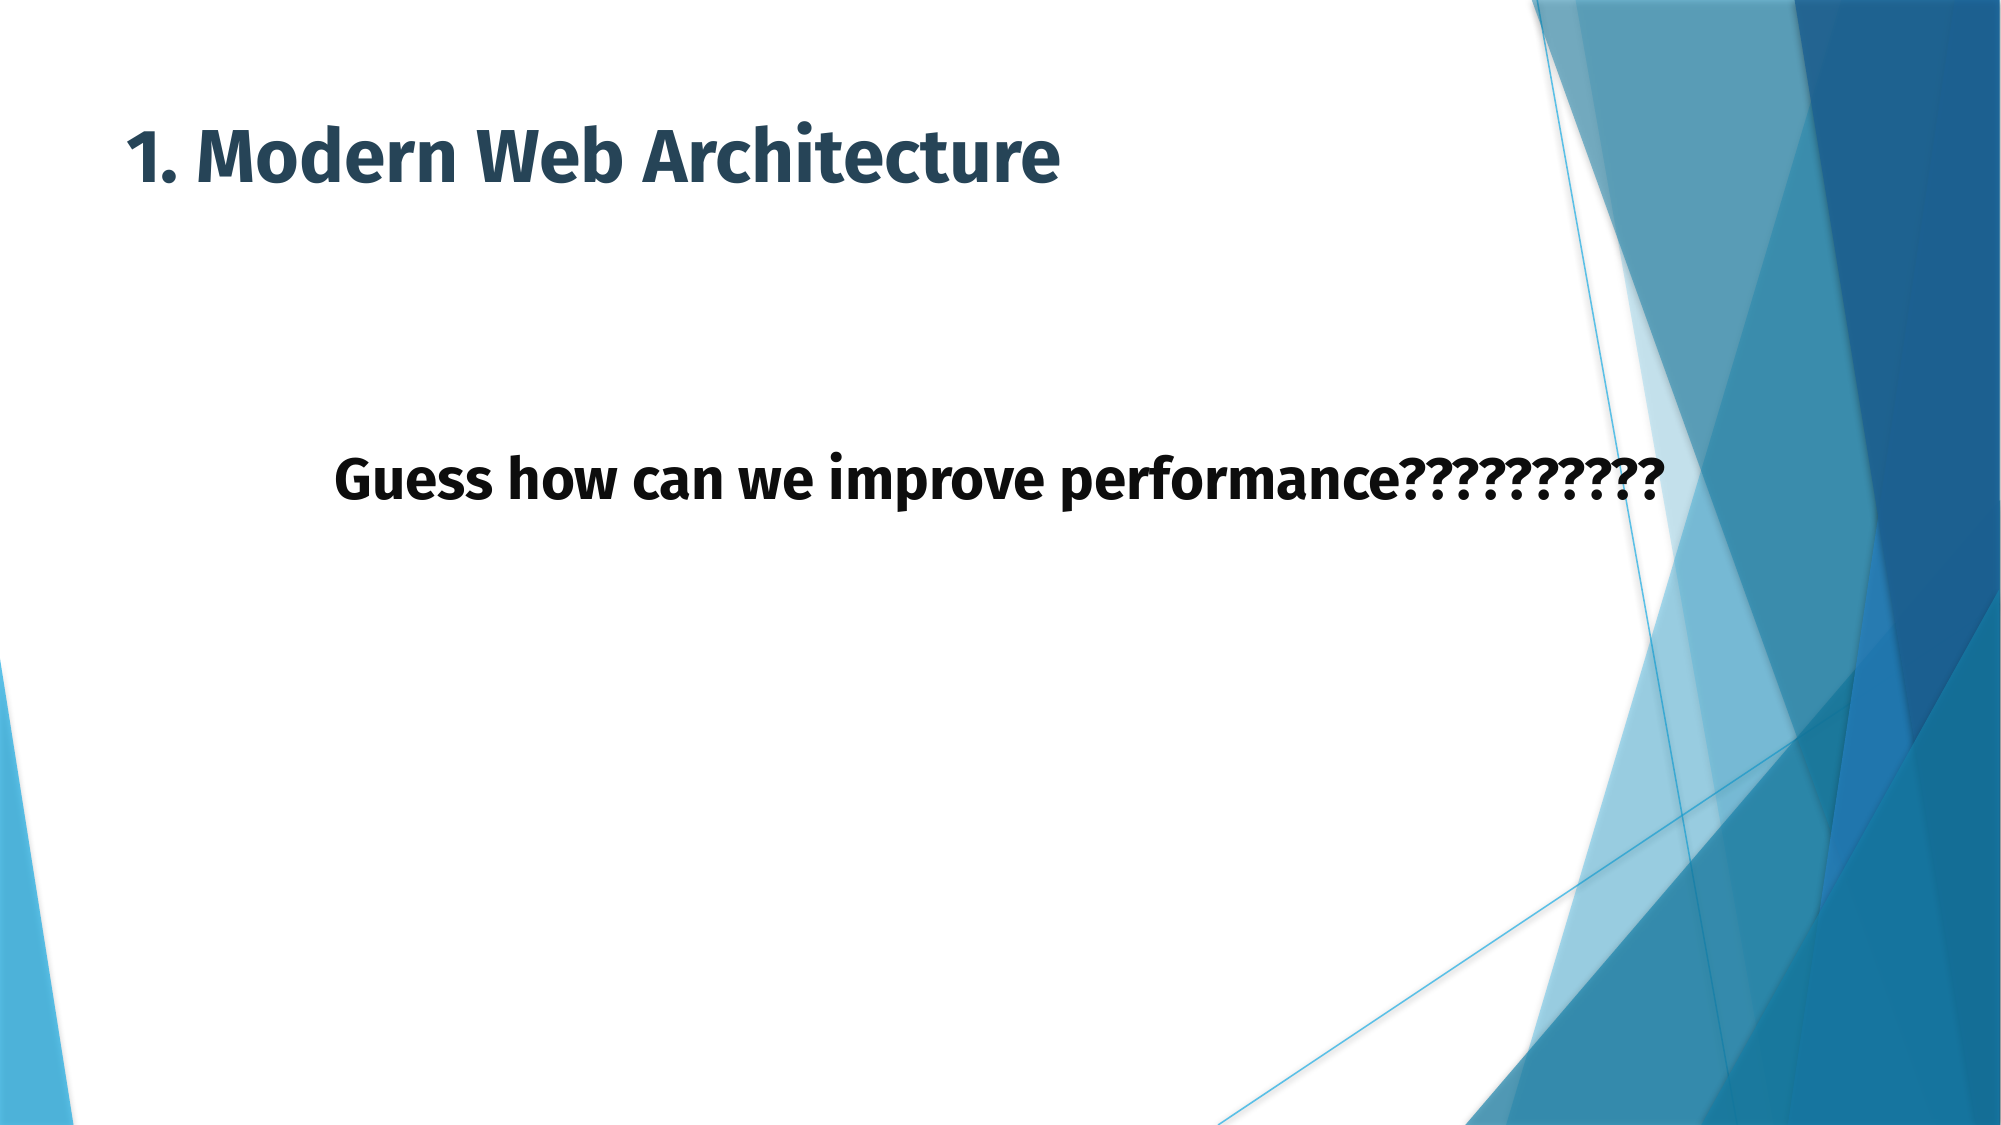

# 1. Modern Web Architecture
Guess how can we improve performance??????????